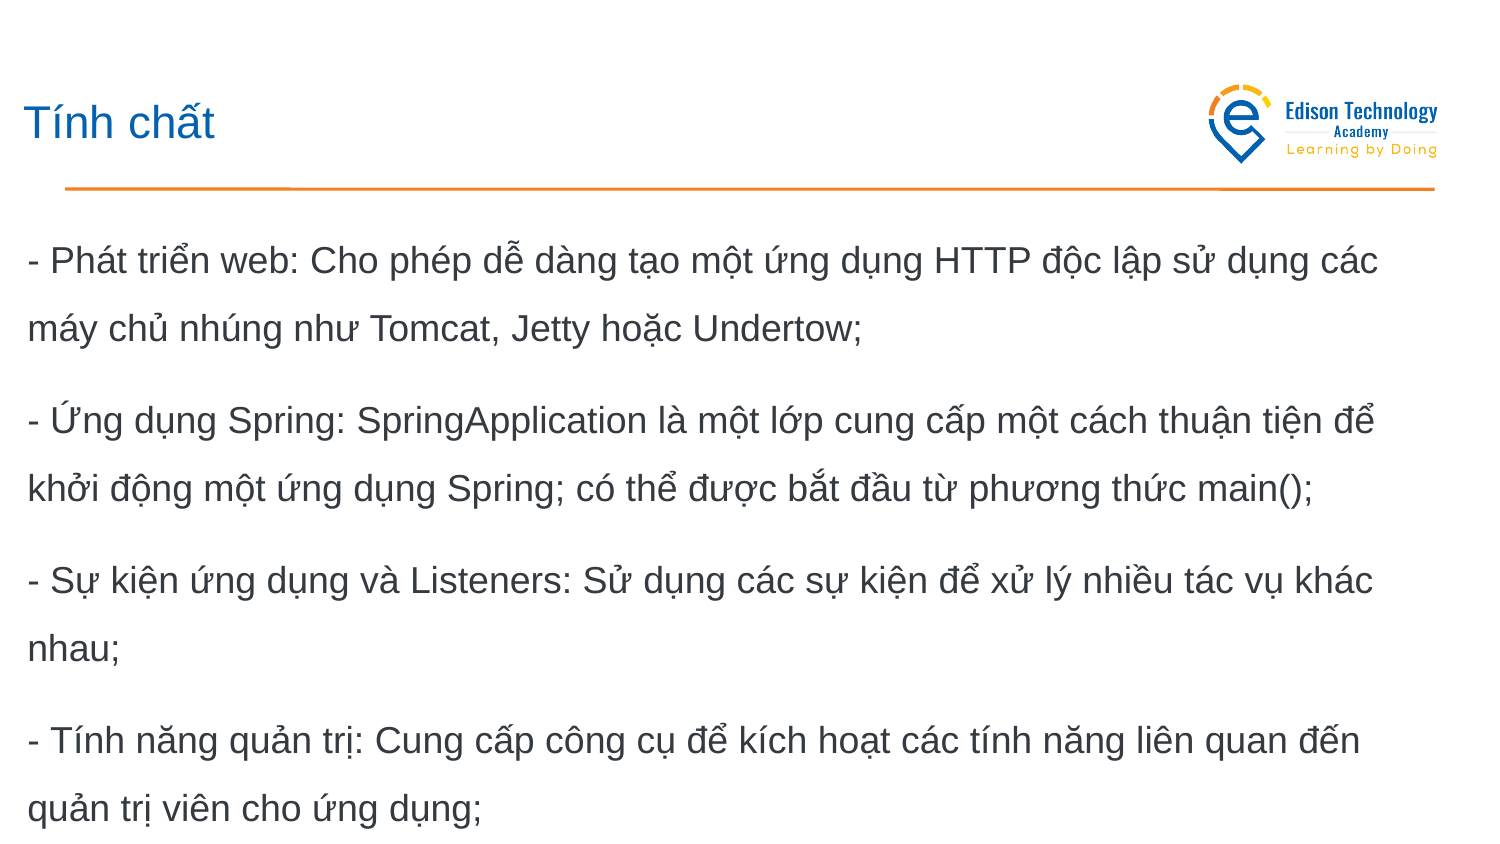

# Tính chất
- Phát triển web: Cho phép dễ dàng tạo một ứng dụng HTTP độc lập sử dụng các máy chủ nhúng như Tomcat, Jetty hoặc Undertow;
- Ứng dụng Spring: SpringApplication là một lớp cung cấp một cách thuận tiện để khởi động một ứng dụng Spring; có thể được bắt đầu từ phương thức main();
- Sự kiện ứng dụng và Listeners: Sử dụng các sự kiện để xử lý nhiều tác vụ khác nhau;
- Tính năng quản trị: Cung cấp công cụ để kích hoạt các tính năng liên quan đến quản trị viên cho ứng dụng;